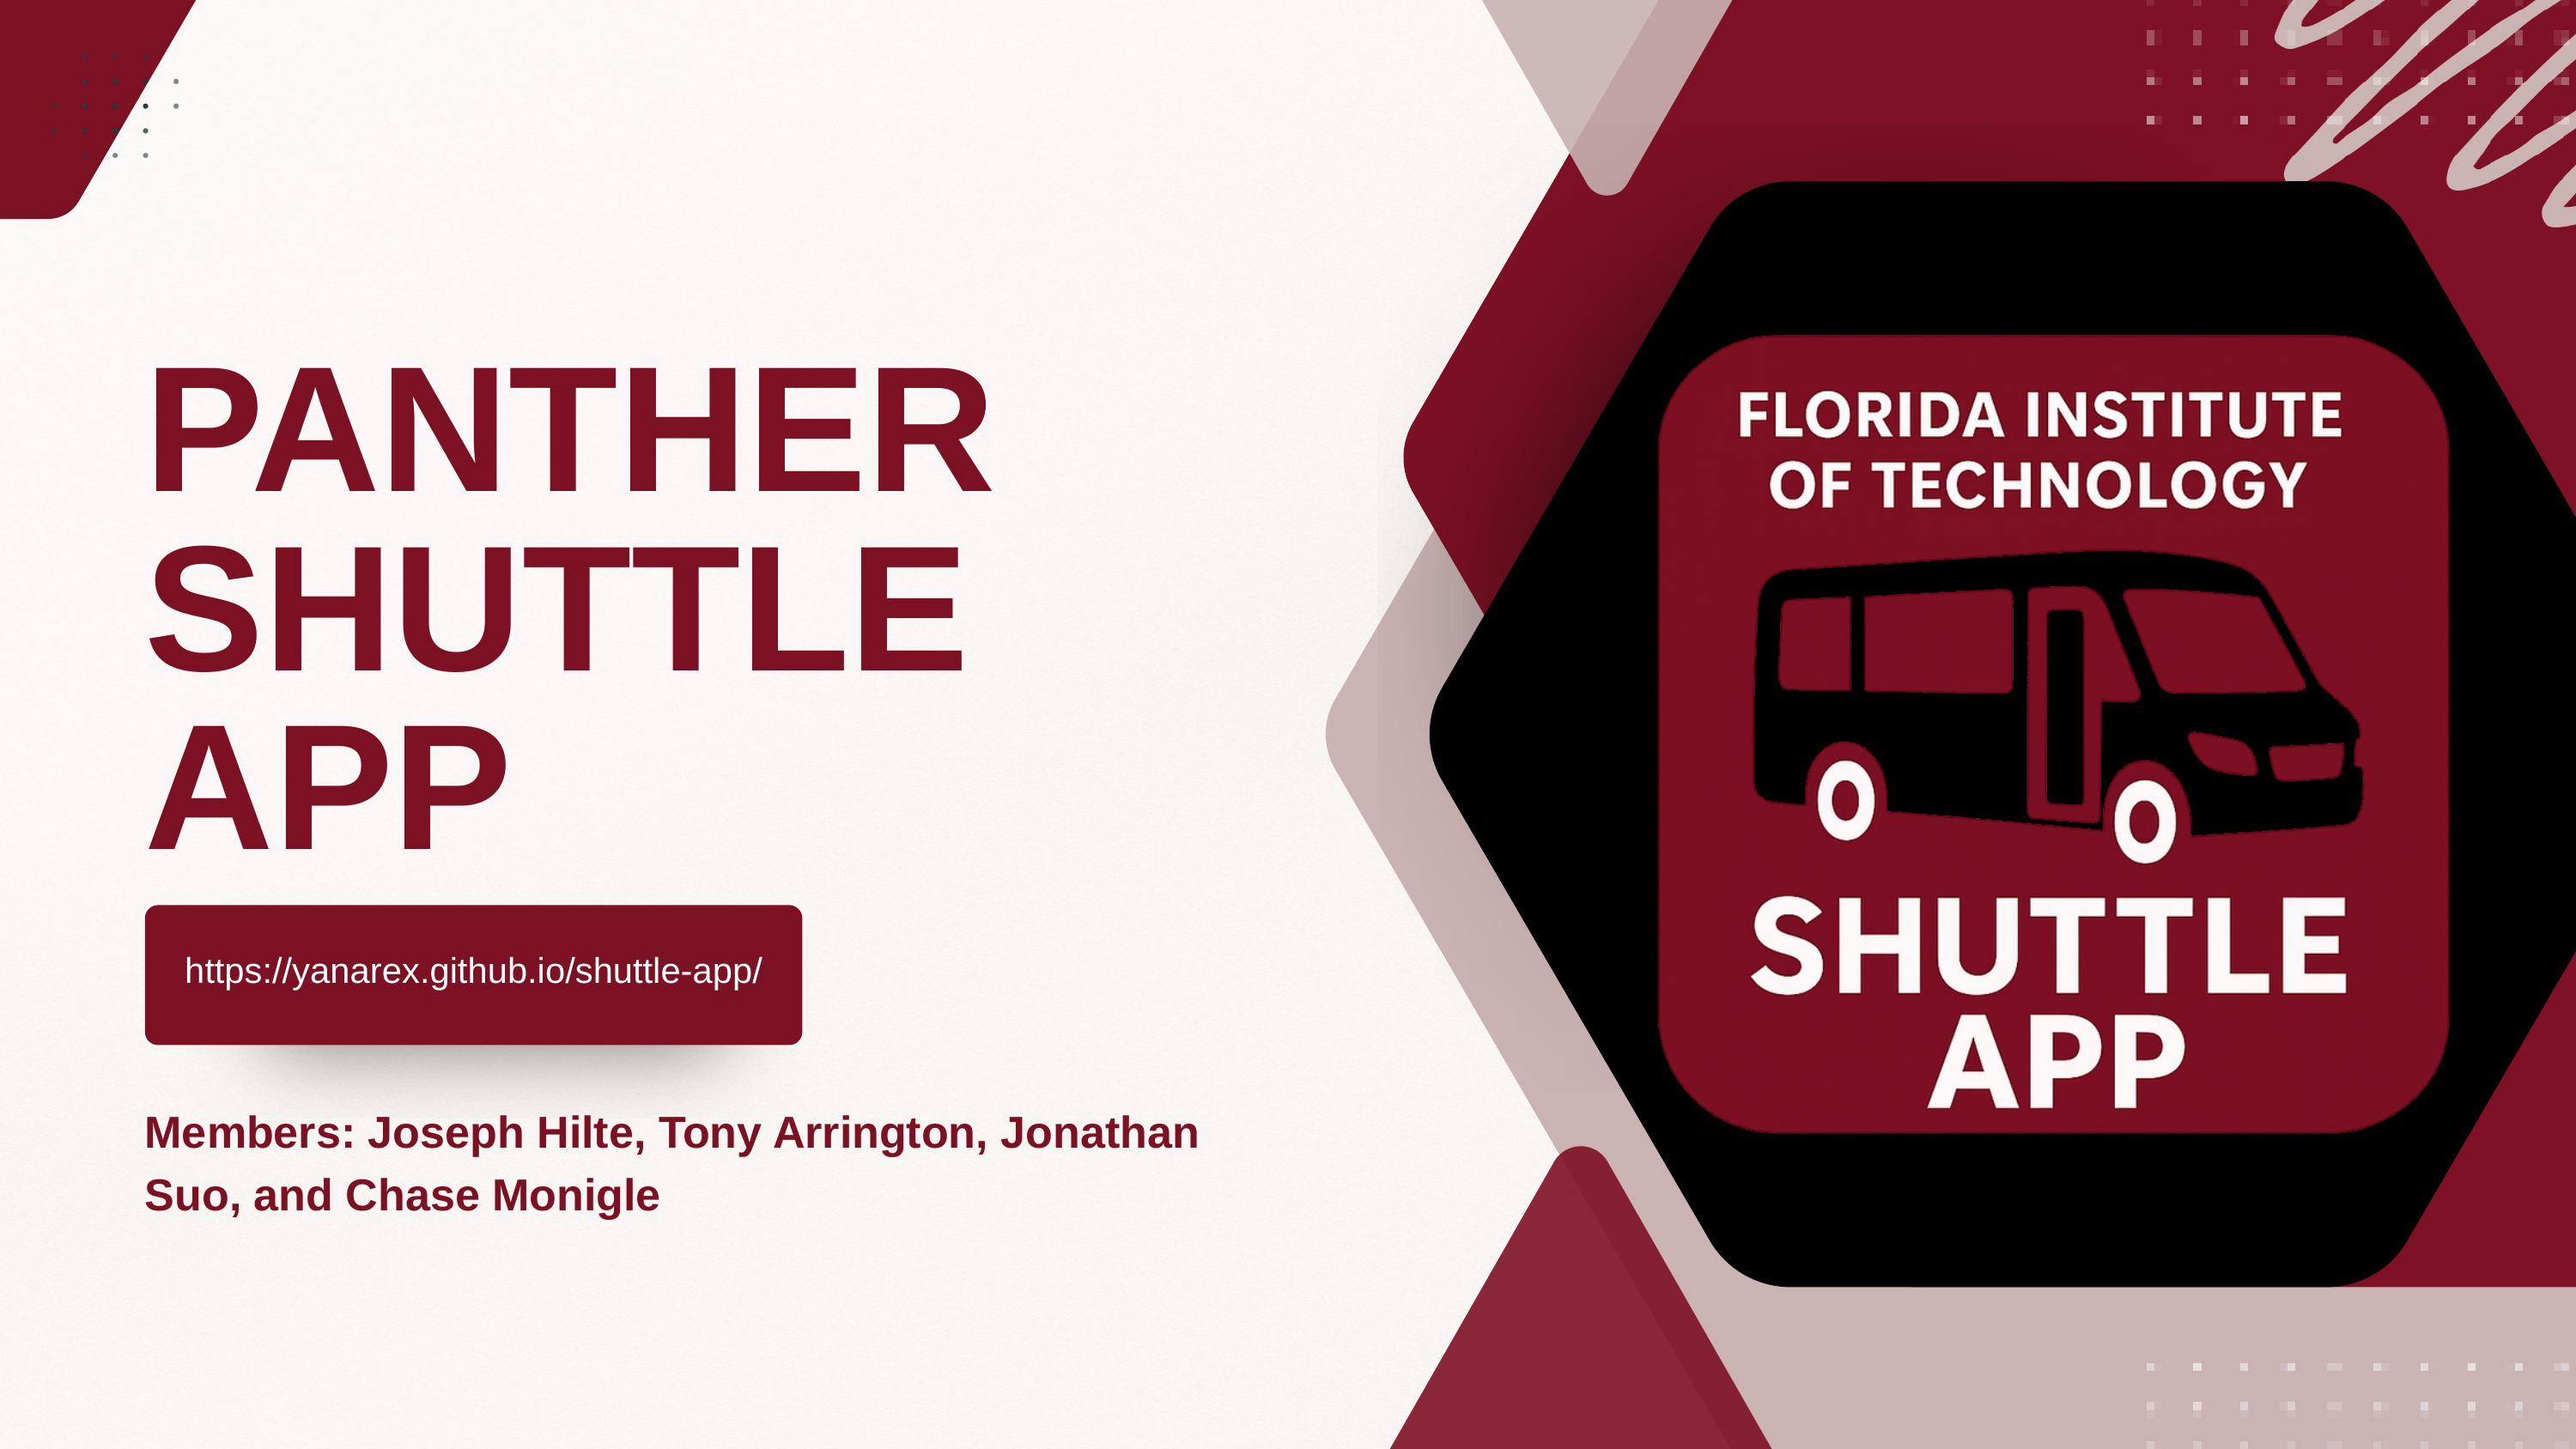

PANTHER SHUTTLE APP

https://yanarex.github.io/shuttle-app/

Members: Joseph Hilte, Tony Arrington, Jonathan Suo, and Chase Monigle